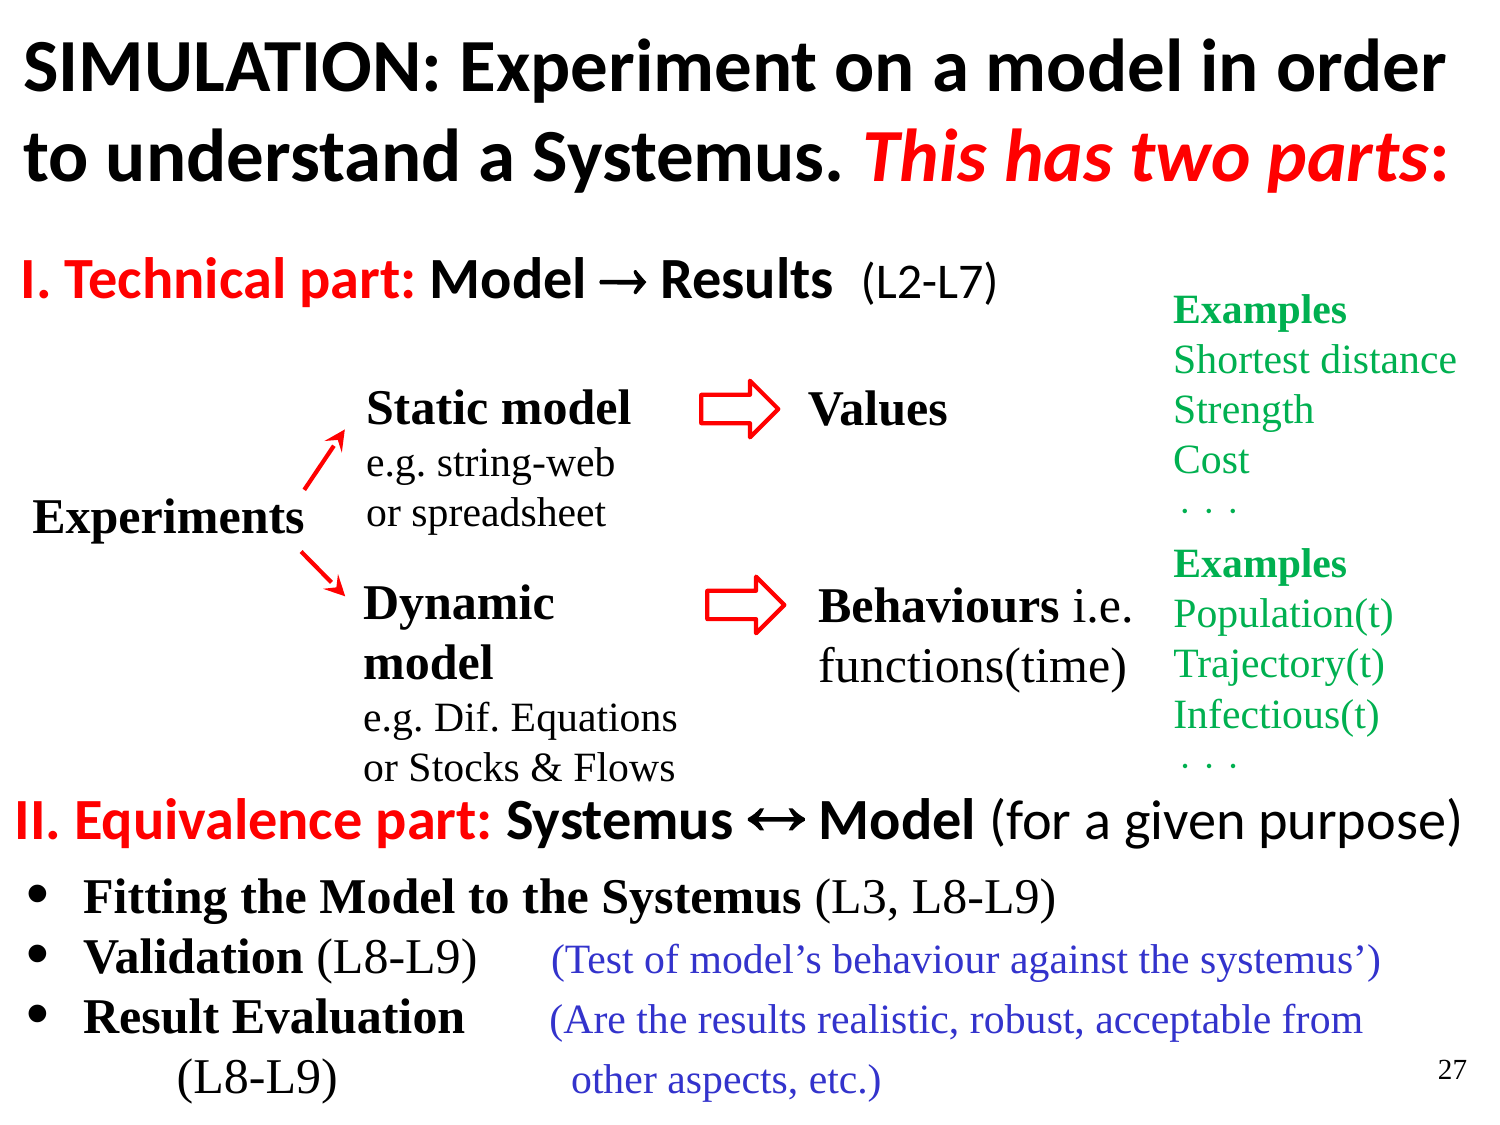

SIMULATION: Experiment on a model in order to understand a Systemus. This has two parts:
I. Technical part: Model → Results  (L2-L7)
Examples
Shortest distance
Strength
Cost
⋅⋅⋅
Values

Static model
e.g. string-web or spreadsheet
Experiments
Examples
Population(t)
Trajectory(t)
Infectious(t)
⋅⋅⋅
Behaviours i.e. functions(time)

Dynamic model
e.g. Dif. Equations or Stocks & Flows
II. Equivalence part: Systemus ↔ Model (for a given purpose)
Fitting the Model to the Systemus (L3, L8-L9)
Validation (L8-L9)       (Test of model’s behaviour against the systemus’)
Result Evaluation        (Are the results realistic, robust, acceptable from
	(L8-L9)	         other aspects, etc.)
27